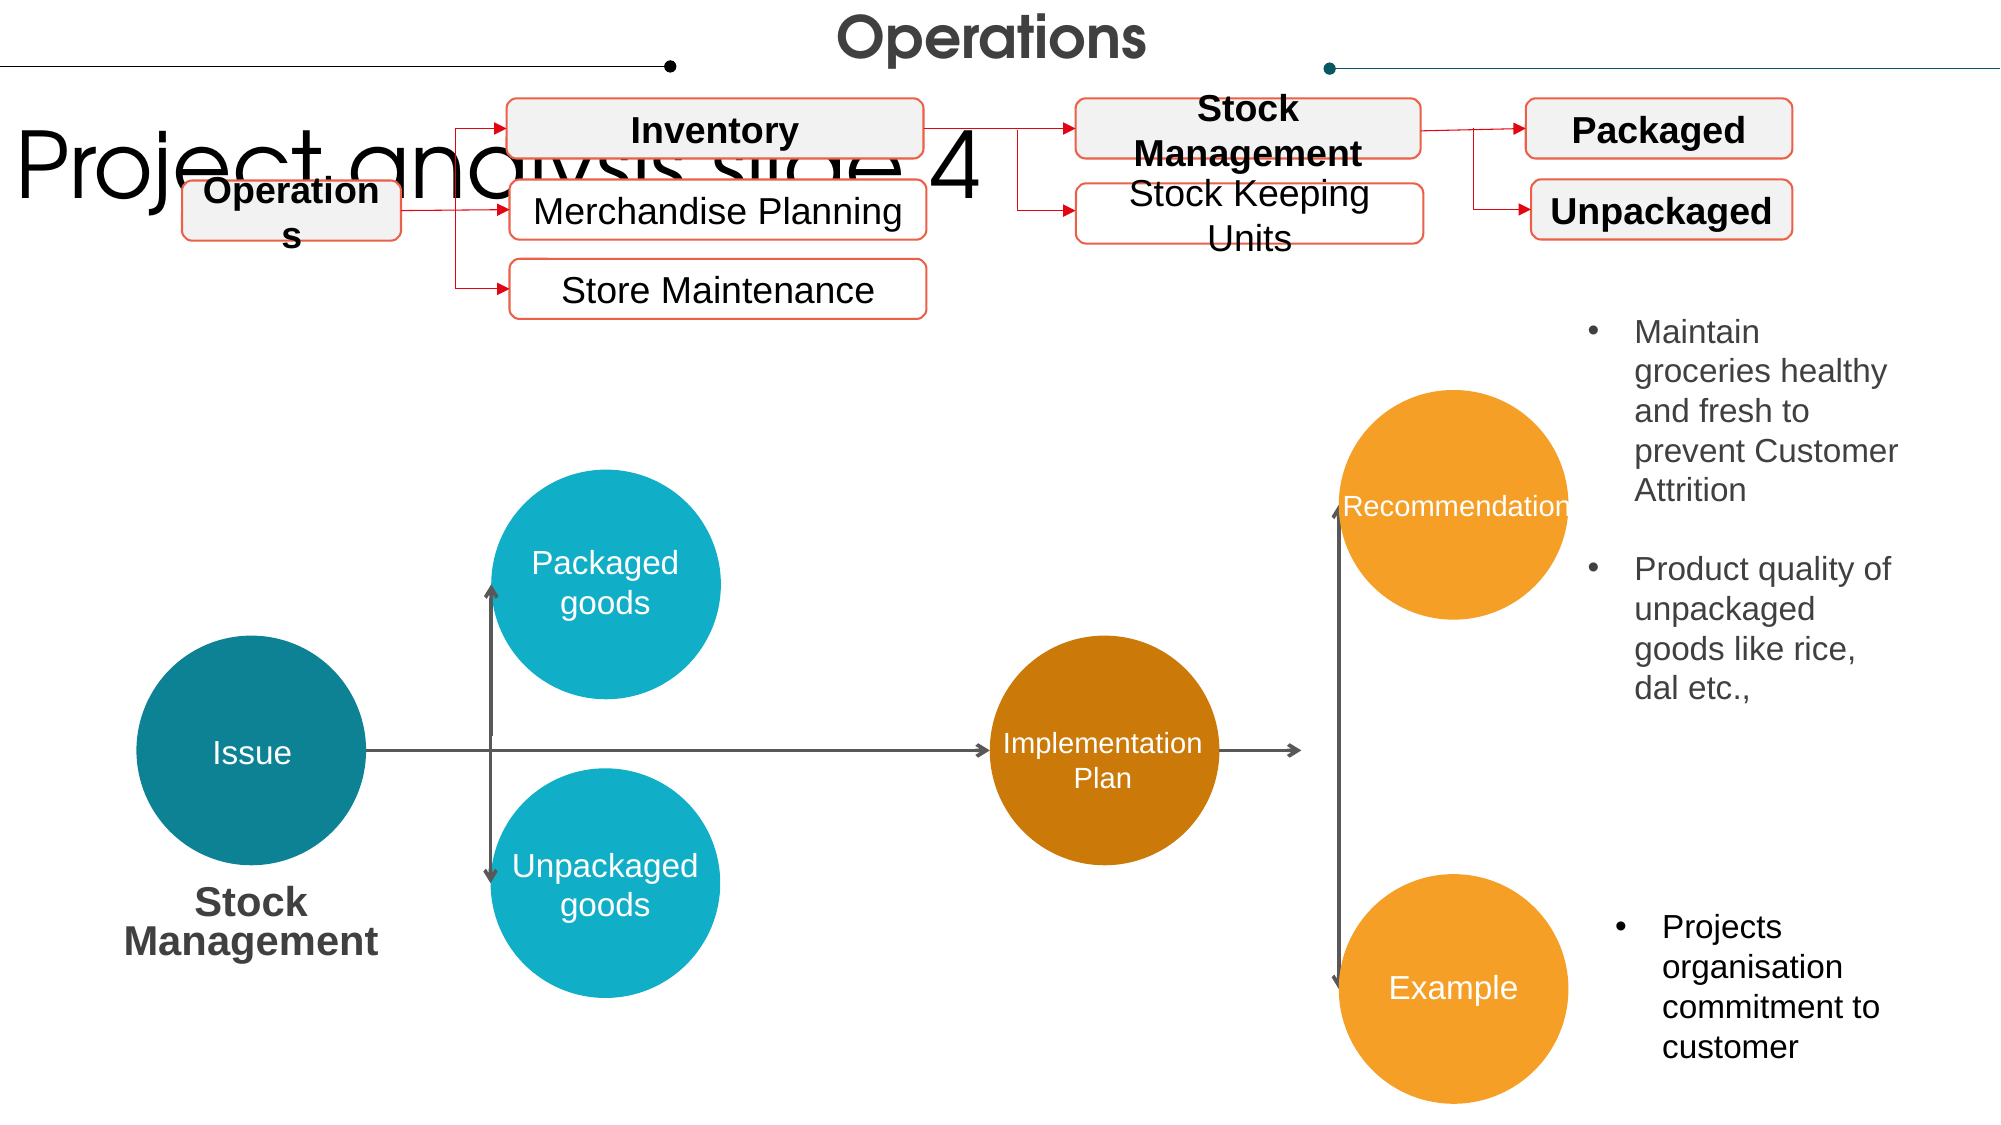

Operations
Project analysis slide 4
Stock Management
Packaged
Inventory
Unpackaged
Merchandise Planning
Operations
Stock Keeping Units
Store Maintenance
Maintain groceries healthy and fresh to prevent Customer Attrition

Product quality of unpackaged goods like rice, dal etc.,

Recommendation
Packaged goods

Implementation Plan
Issue

Unpackaged
goods

Stock Management
Example
Projects organisation commitment to customer